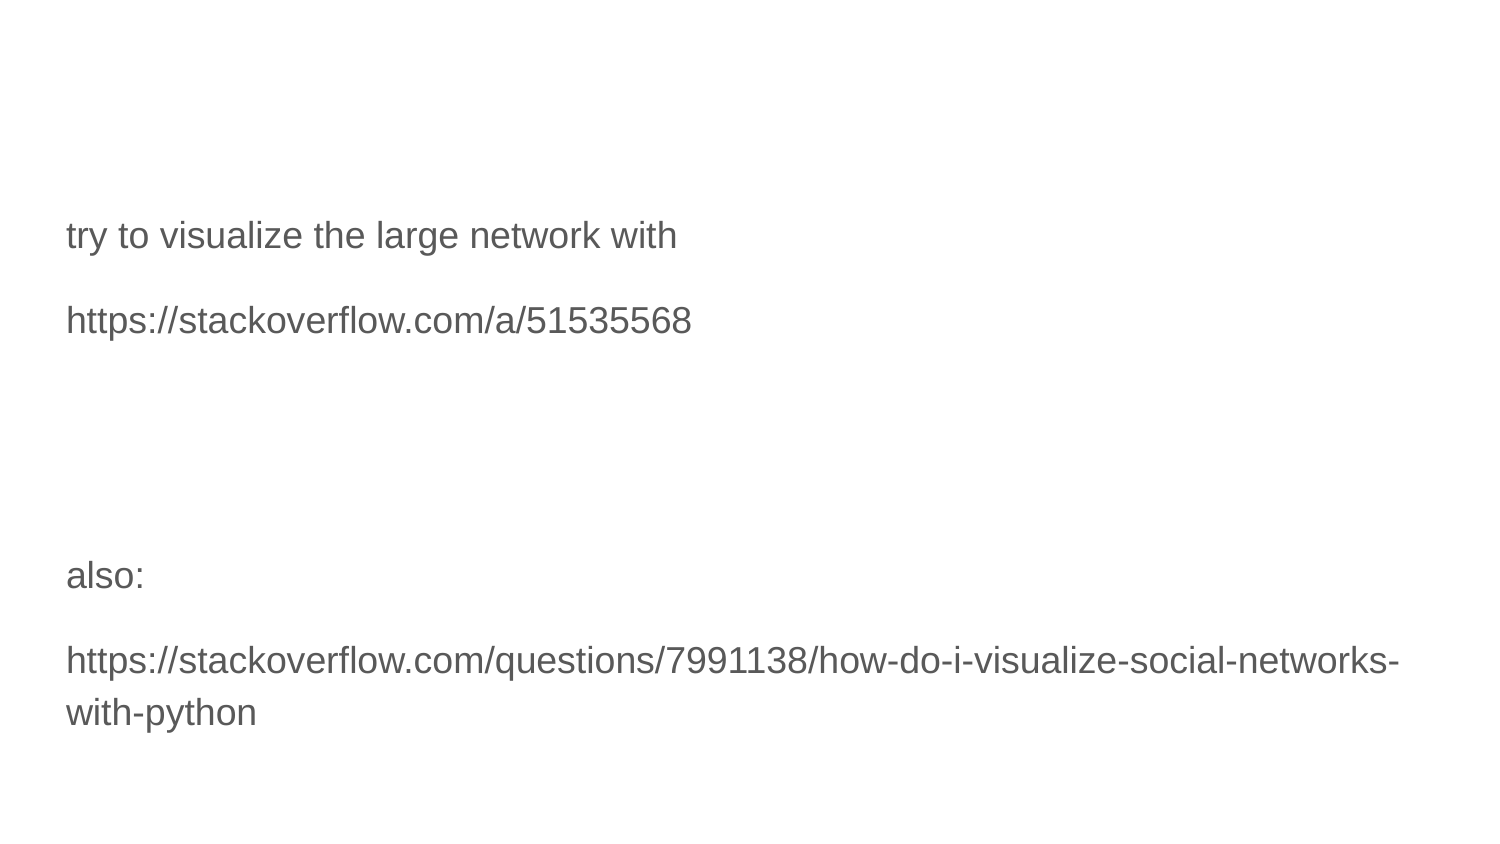

#
try to visualize the large network with
https://stackoverflow.com/a/51535568

also:
https://stackoverflow.com/questions/7991138/how-do-i-visualize-social-networks-with-python